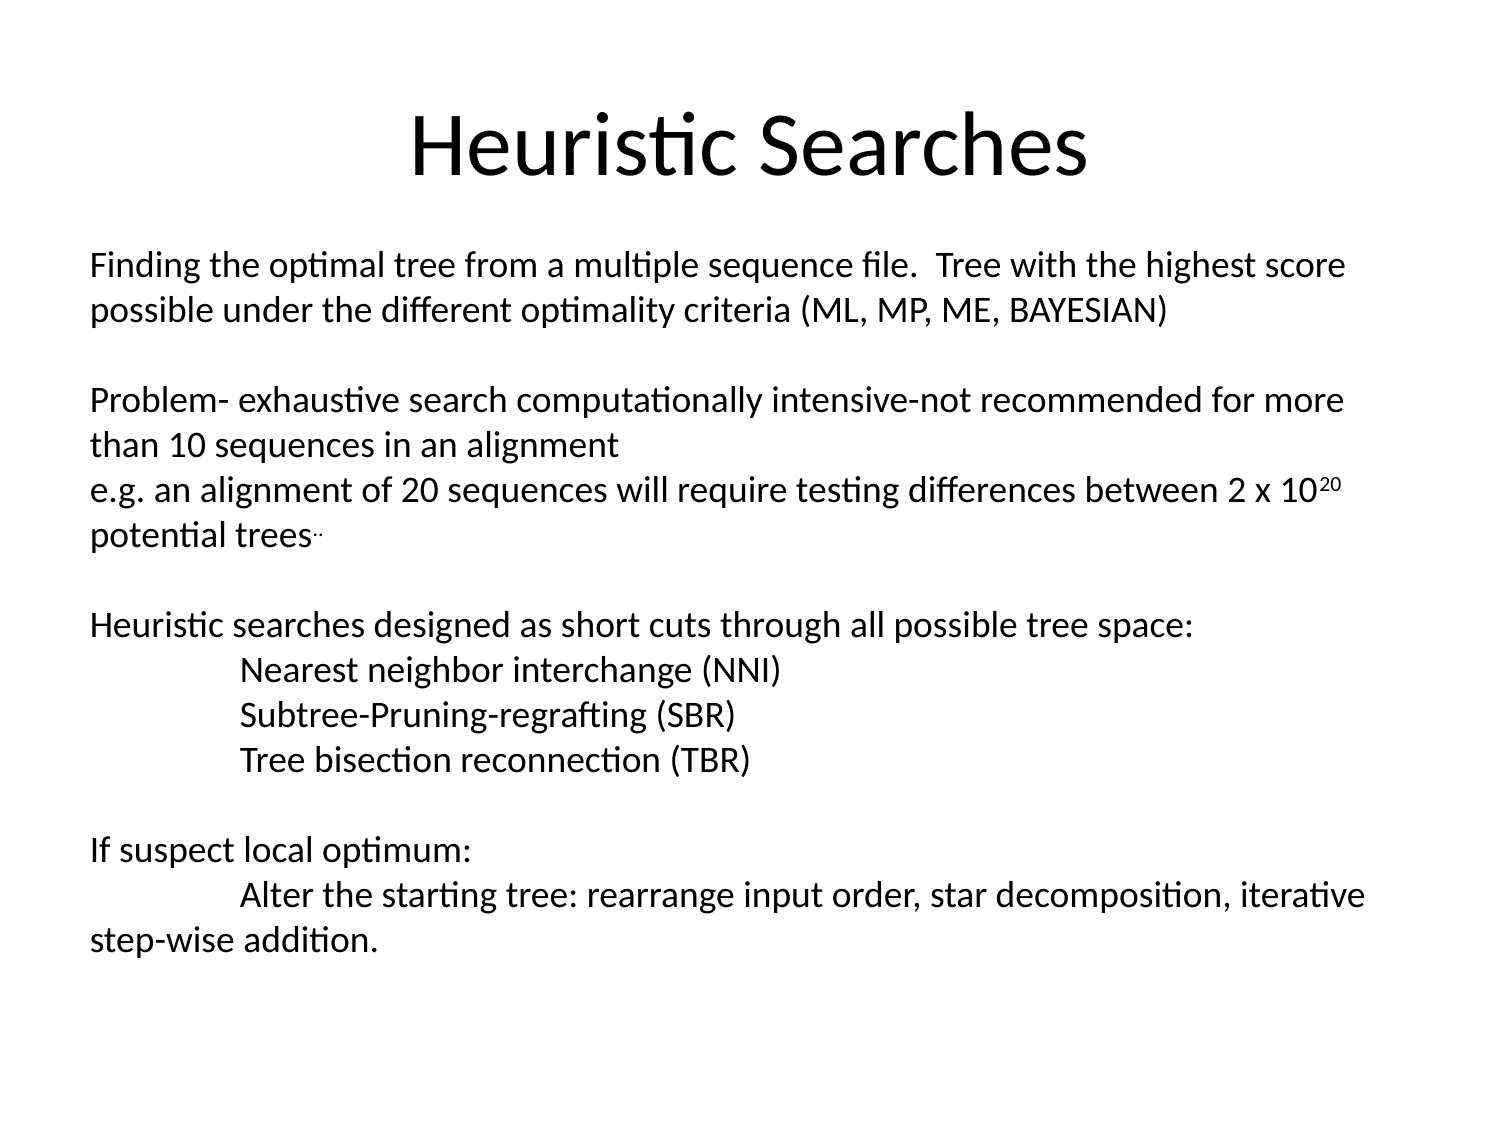

# Heuristic Searches
Finding the optimal tree from a multiple sequence file.  Tree with the highest score possible under the different optimality criteria (ML, MP, ME, BAYESIAN)

Problem- exhaustive search computationally intensive-not recommended for more than 10 sequences in an alignment
e.g. an alignment of 20 sequences will require testing differences between 2 x 1020 potential trees..

Heuristic searches designed as short cuts through all possible tree space:
	Nearest neighbor interchange (NNI)
	Subtree-Pruning-regrafting (SBR)
	Tree bisection reconnection (TBR)

If suspect local optimum:
	Alter the starting tree: rearrange input order, star decomposition, iterative step-wise addition.